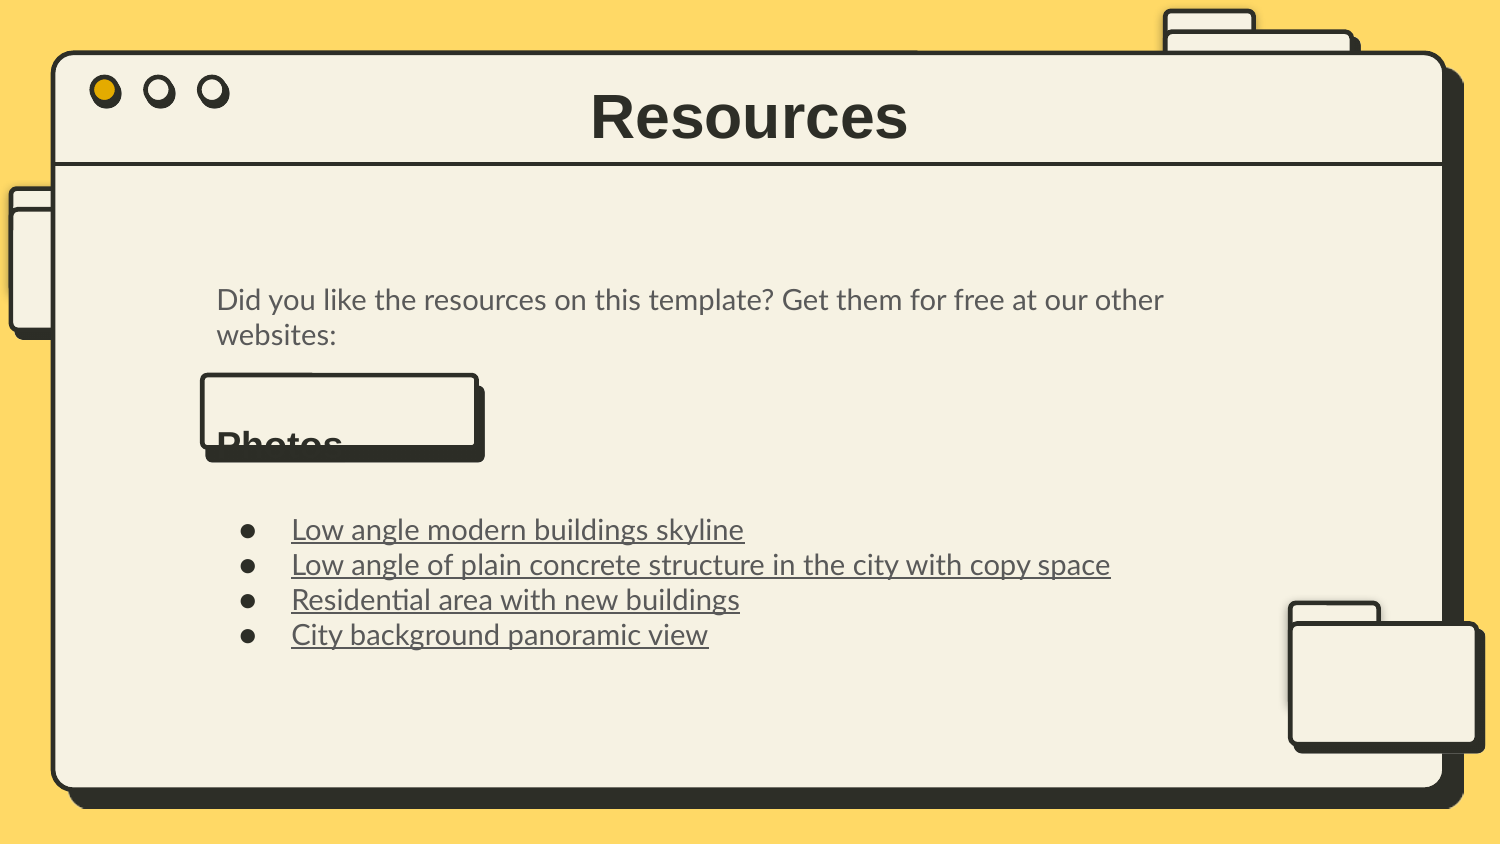

# Resources
Did you like the resources on this template? Get them for free at our other websites:

Photos

Low angle modern buildings skyline
Low angle of plain concrete structure in the city with copy space
Residential area with new buildings
City background panoramic view